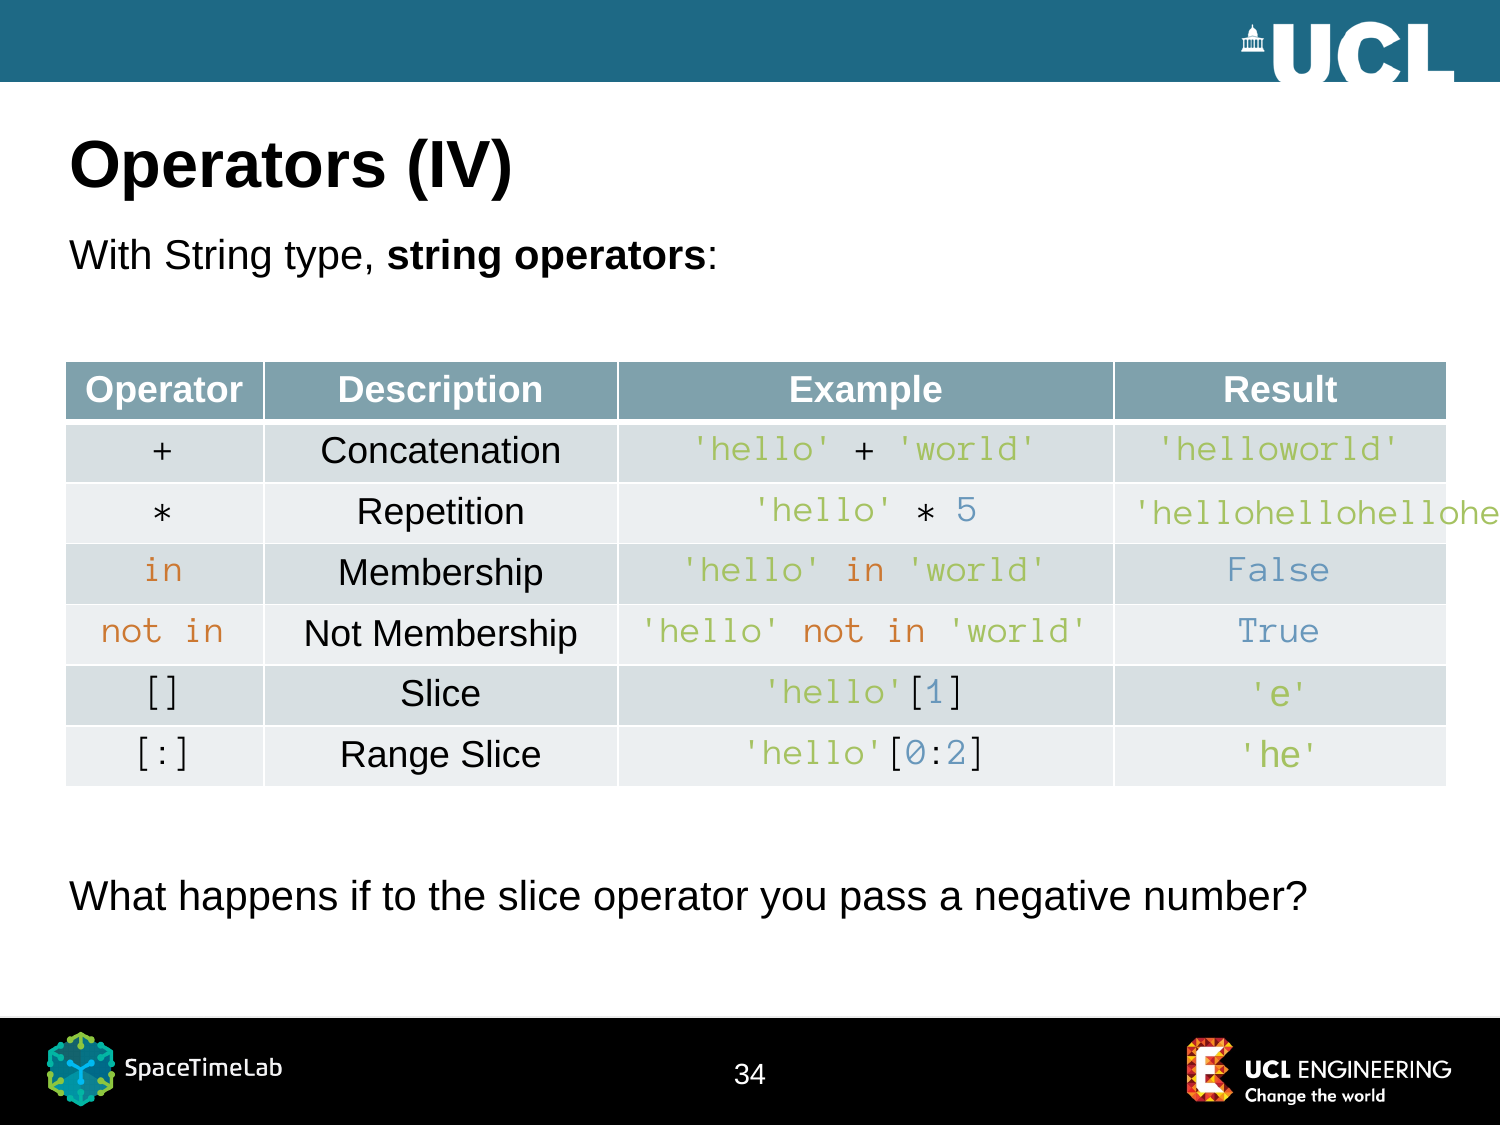

# Operators (IV)
With String type, string operators:

What happens if to the slice operator you pass a negative number?

| Operator | Description | Example | Result |
| --- | --- | --- | --- |
| + | Concatenation | 'hello' + 'world' | 'helloworld' |
| \* | Repetition | 'hello' \* 5 |  |
| in | Membership | 'hello' in 'world' | False |
| not in | Not Membership | 'hello' not in 'world' | True |
| [] | Slice | 'hello'[1] | 'e' |
| [:] | Range Slice | 'hello'[0:2] | 'he' |
'hellohellohellohellohello'
35